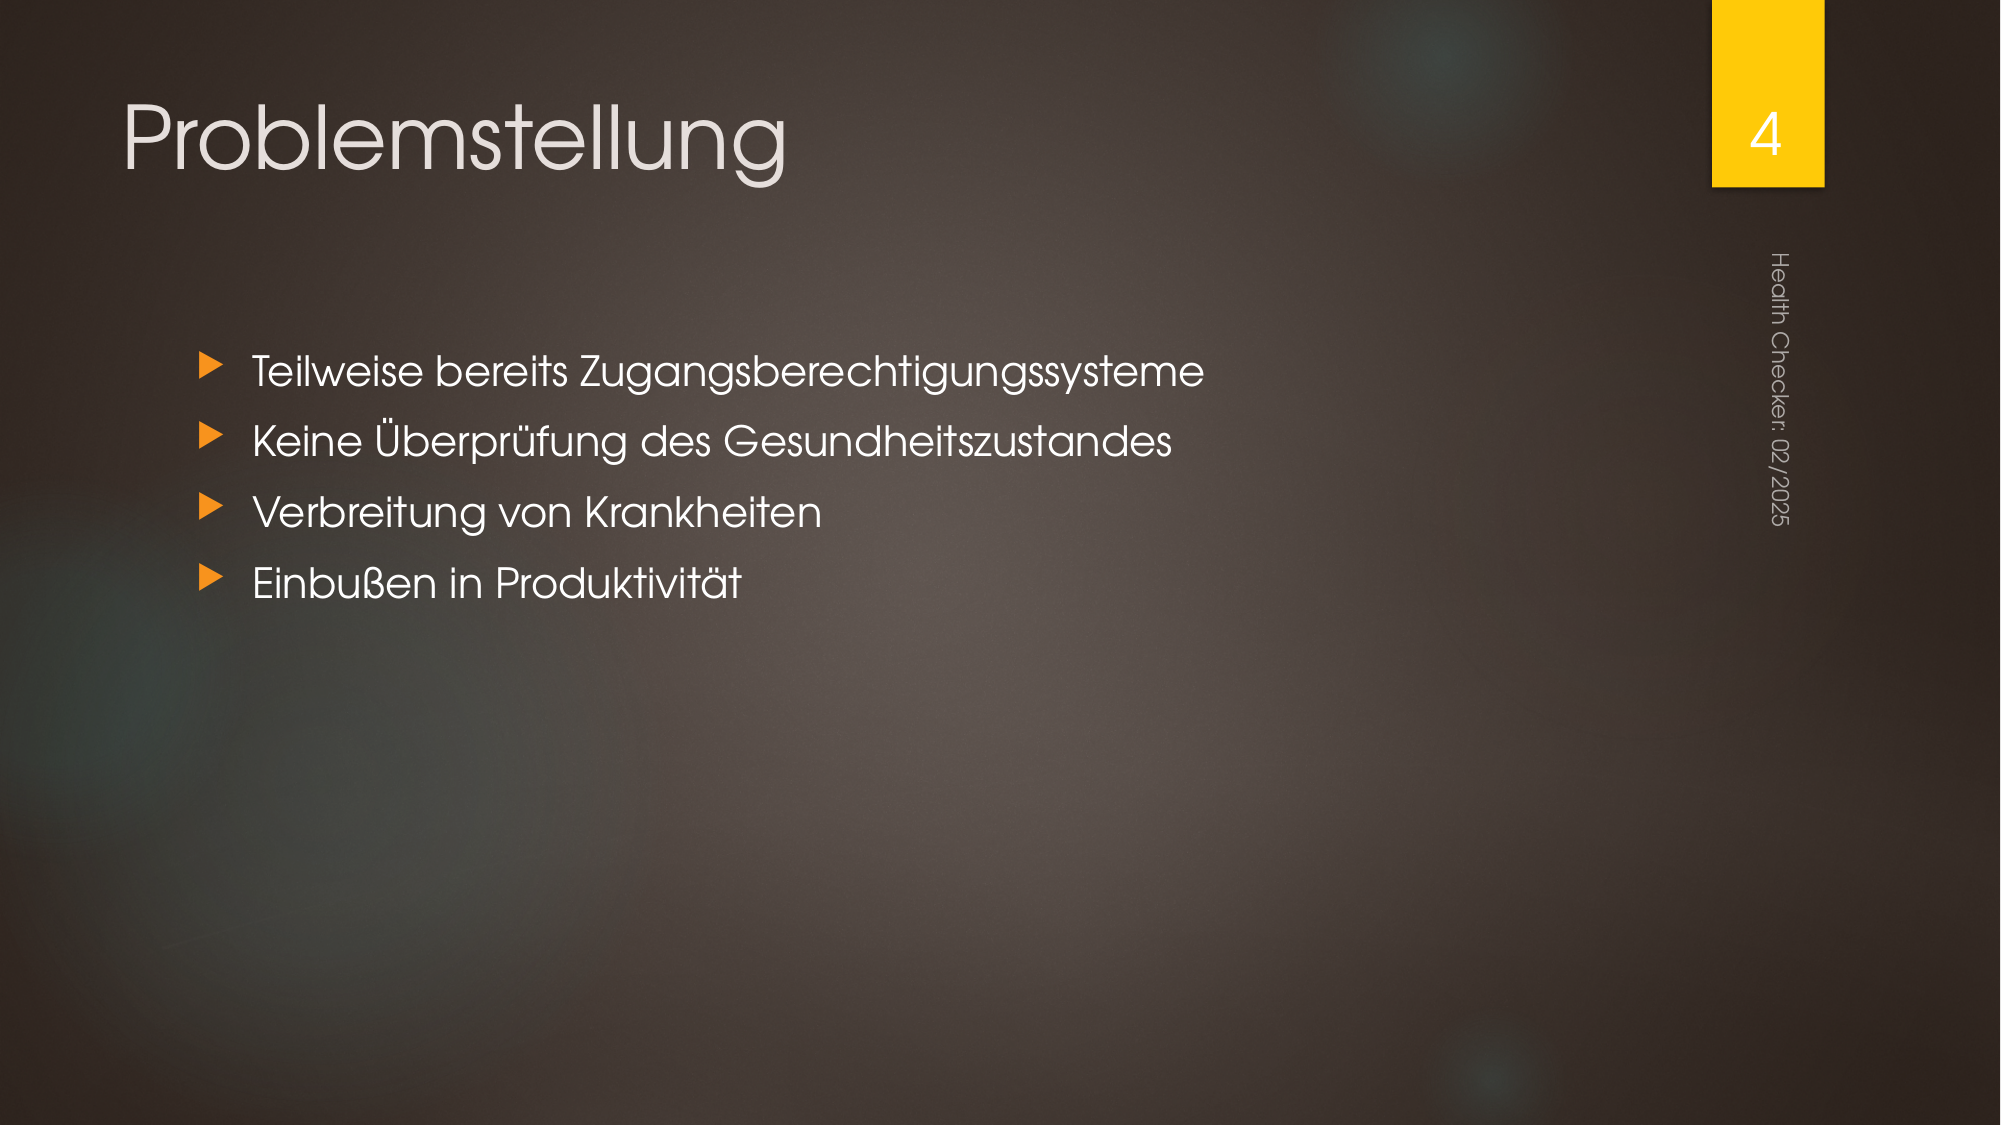

4
# Problemstellung
Teilweise bereits Zugangsberechtigungssysteme
Keine Überprüfung des Gesundheitszustandes
Verbreitung von Krankheiten
Einbußen in Produktivität

Health Checker: 02/2025